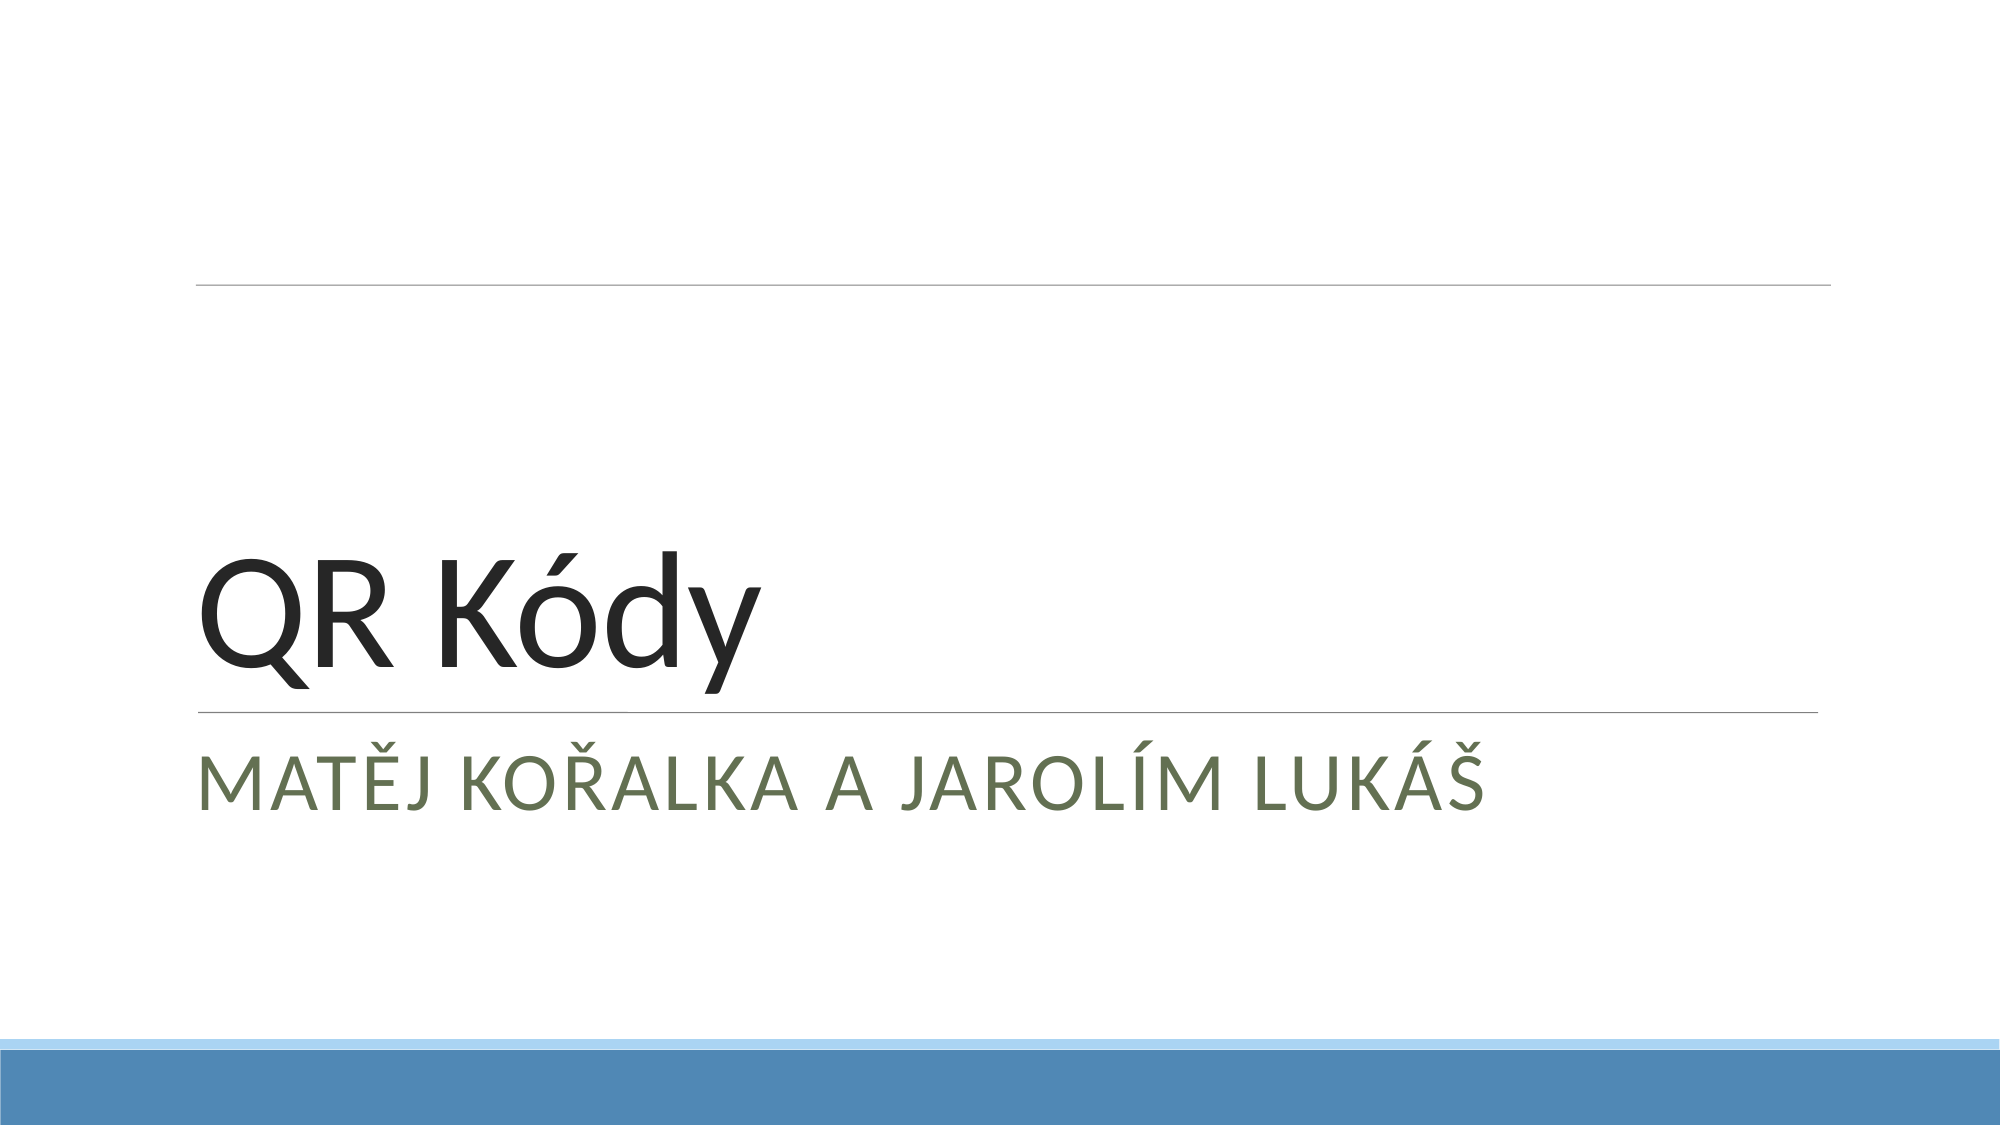

# QR Kódy
Matěj kořalka a Jarolím Lukáš